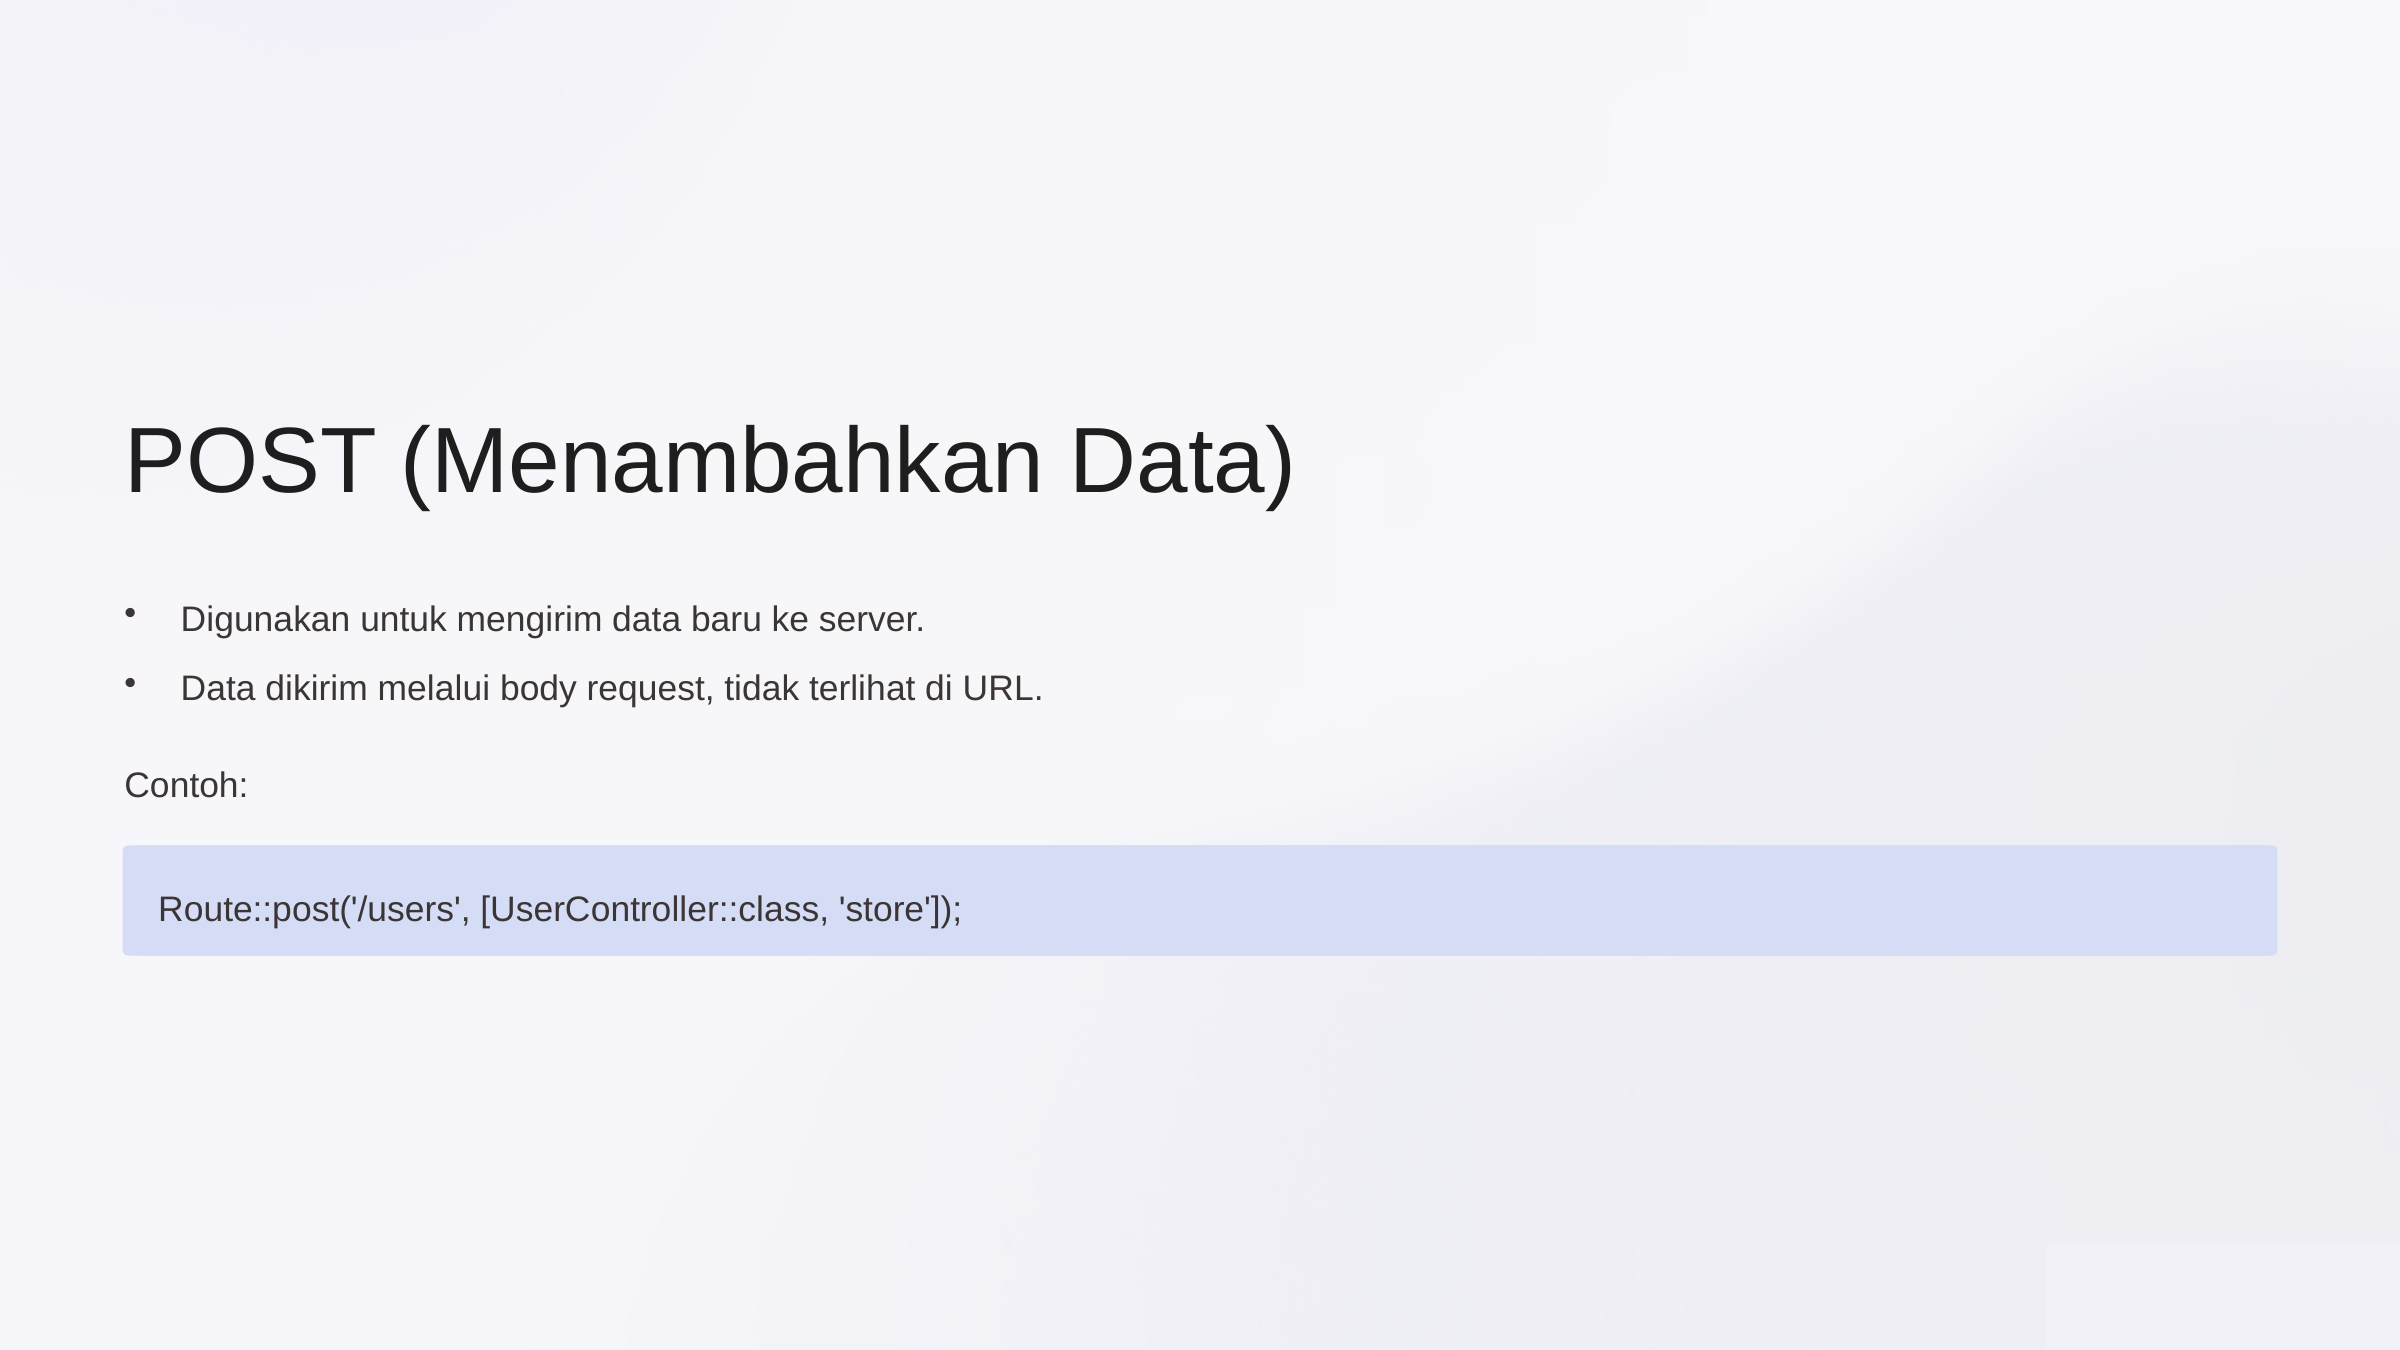

POST (Menambahkan Data)
Digunakan untuk mengirim data baru ke server.
Data dikirim melalui body request, tidak terlihat di URL.
Contoh:

Route::post('/users', [UserController::class, 'store']);